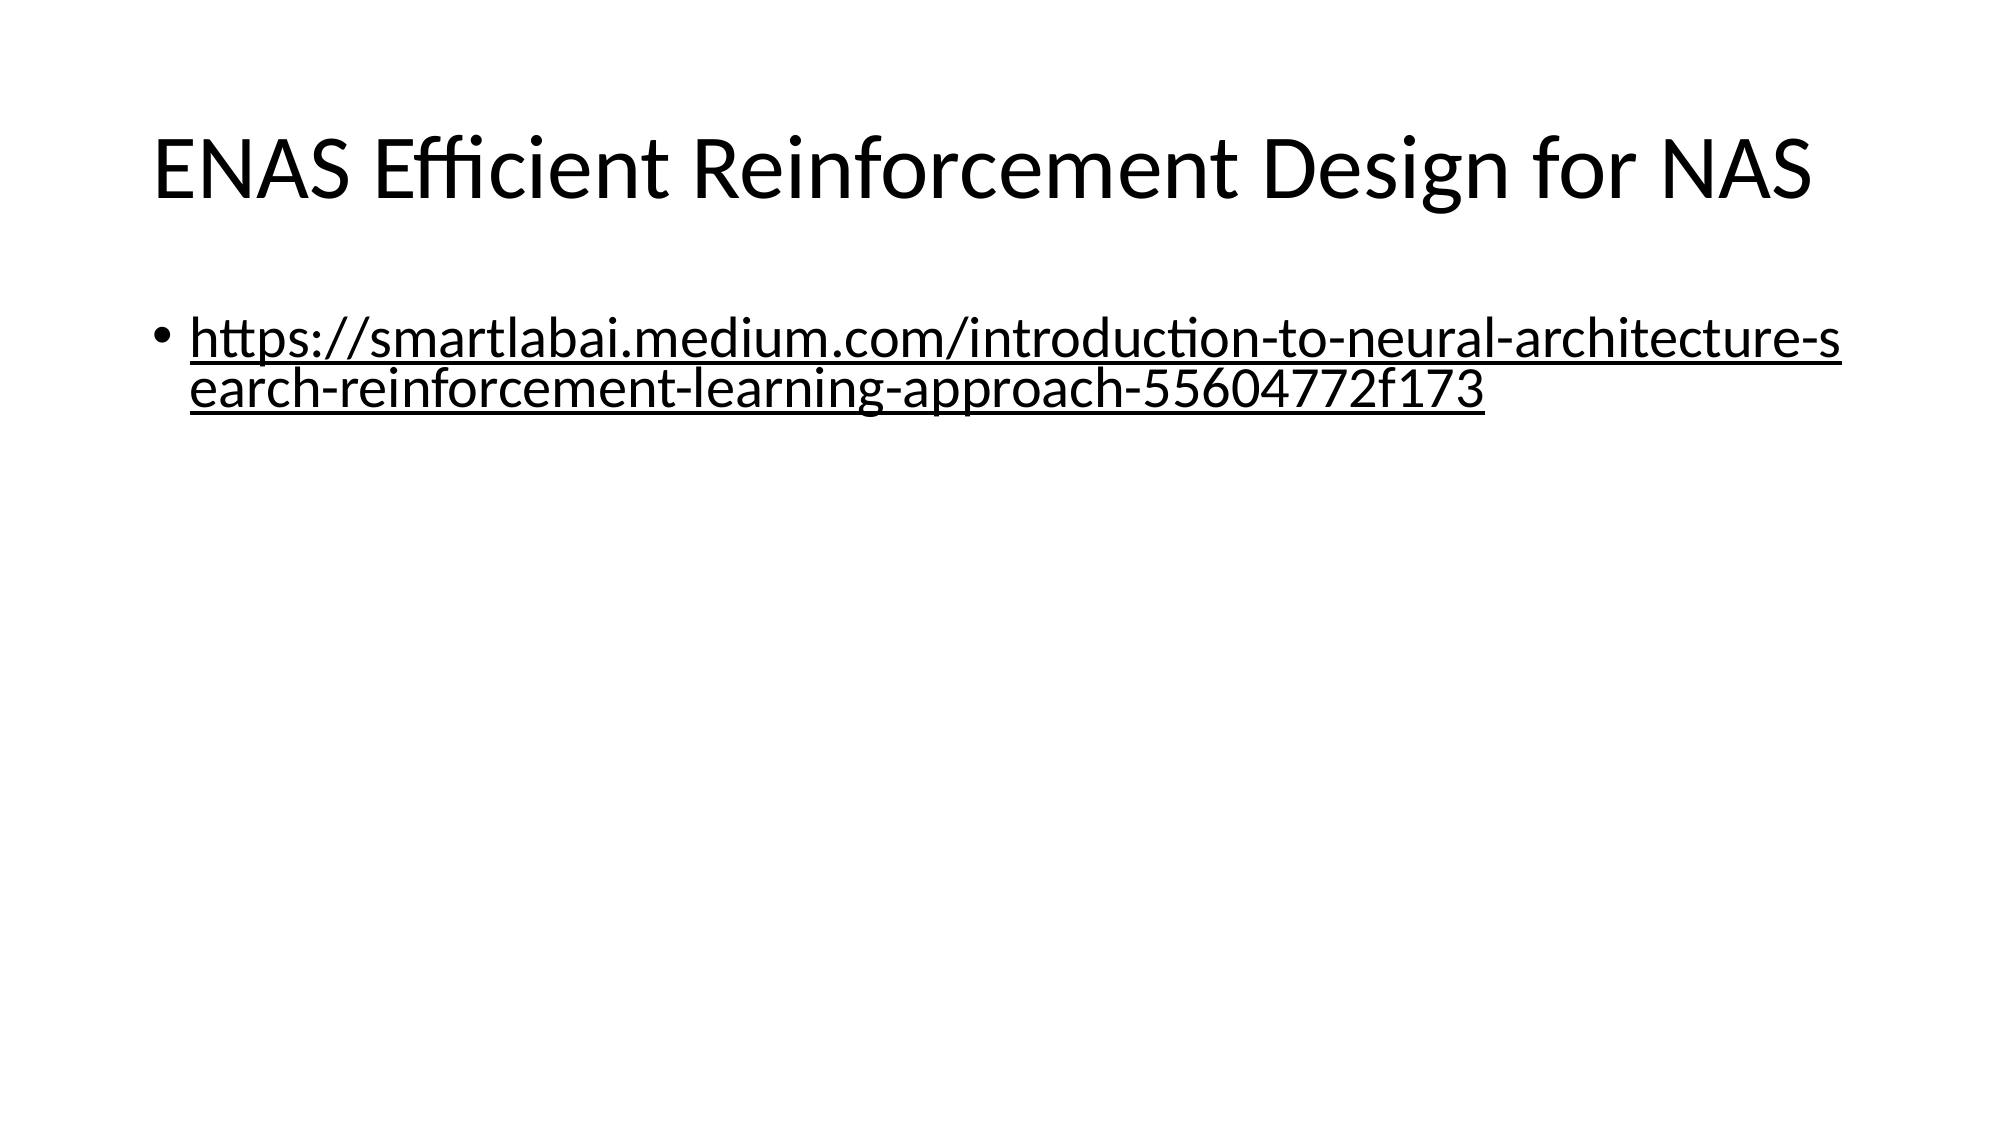

# ENAS Efficient Reinforcement Design for NAS
https://smartlabai.medium.com/introduction-to-neural-architecture-search-reinforcement-learning-approach-55604772f173